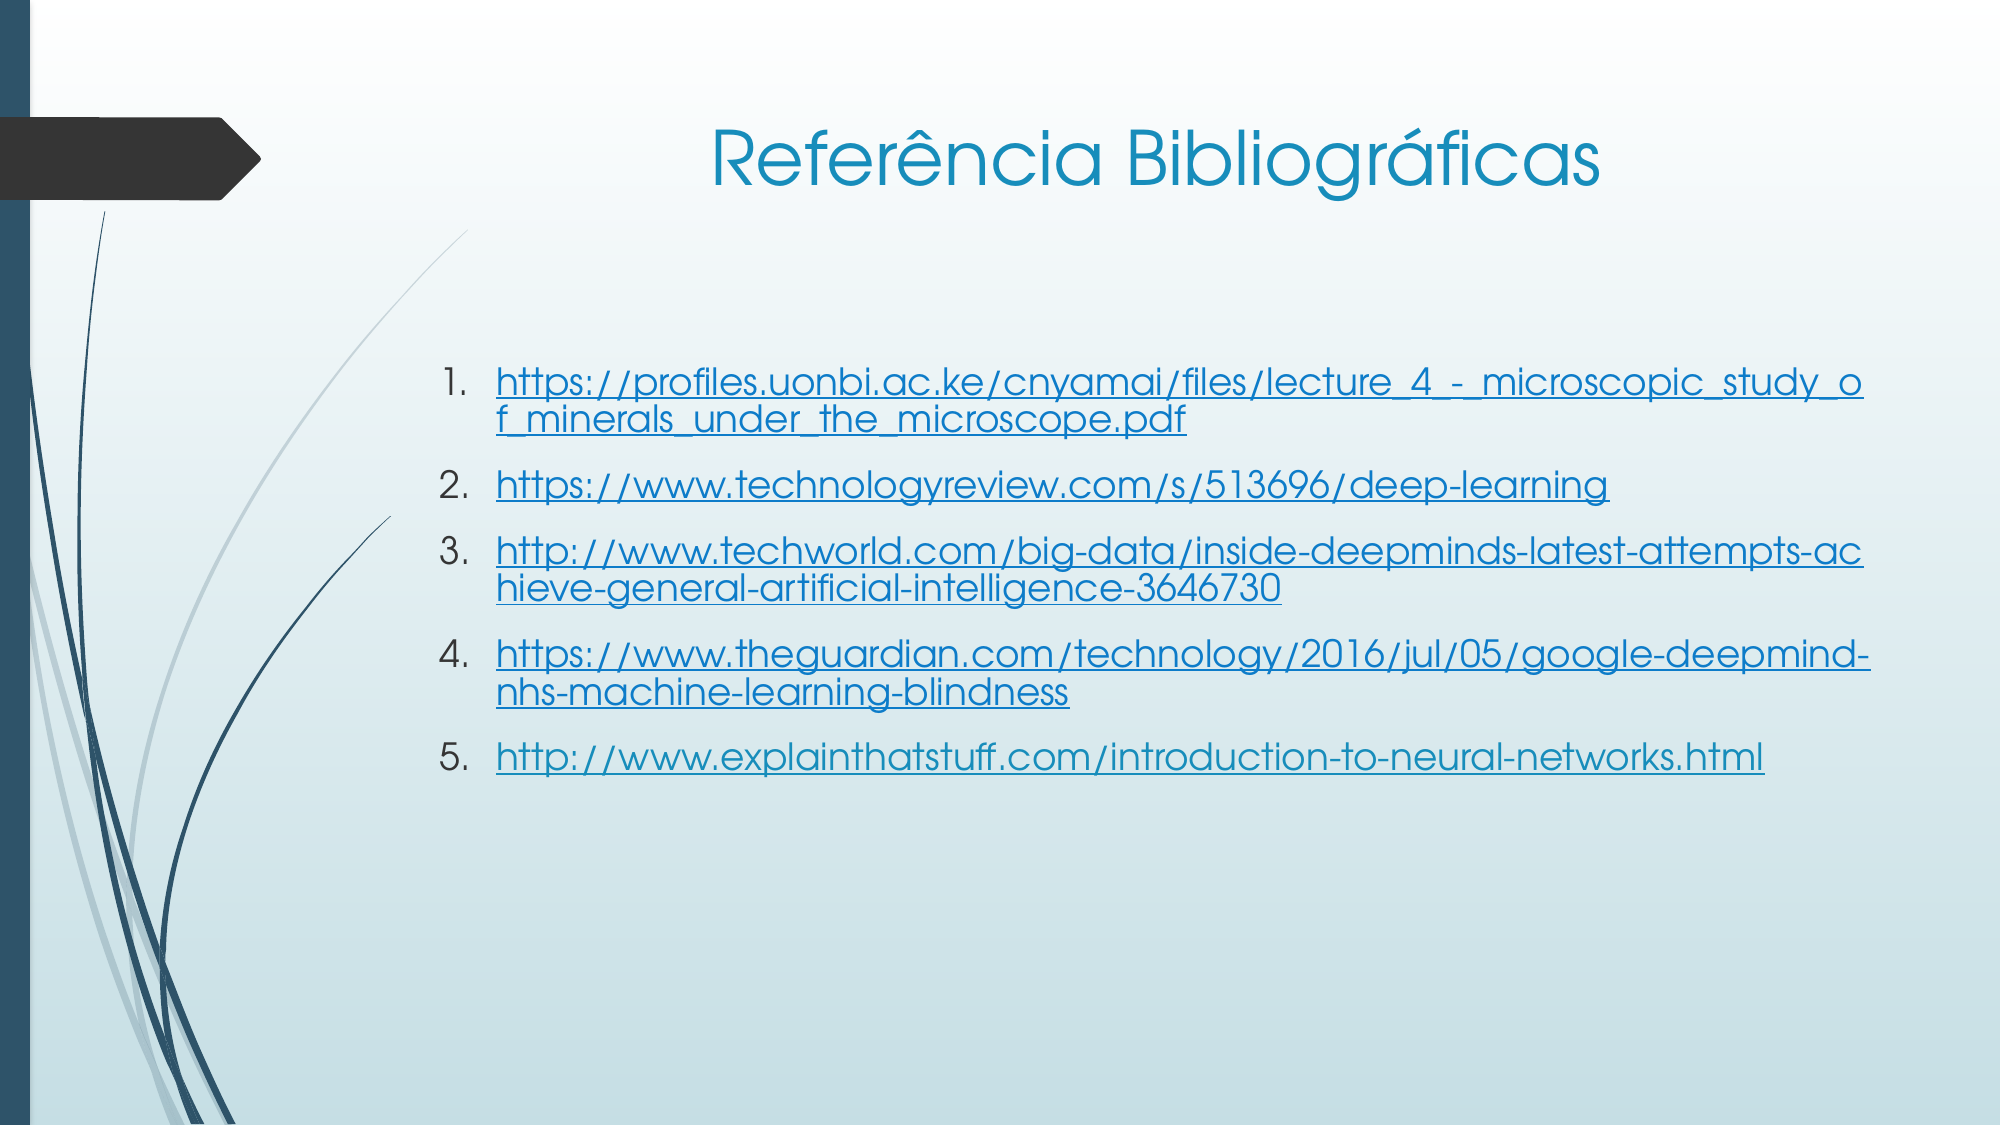

# Referência Bibliográficas
https://profiles.uonbi.ac.ke/cnyamai/files/lecture_4_-_microscopic_study_of_minerals_under_the_microscope.pdf
https://www.technologyreview.com/s/513696/deep-learning
http://www.techworld.com/big-data/inside-deepminds-latest-attempts-achieve-general-artificial-intelligence-3646730
https://www.theguardian.com/technology/2016/jul/05/google-deepmind-nhs-machine-learning-blindness
http://www.explainthatstuff.com/introduction-to-neural-networks.html